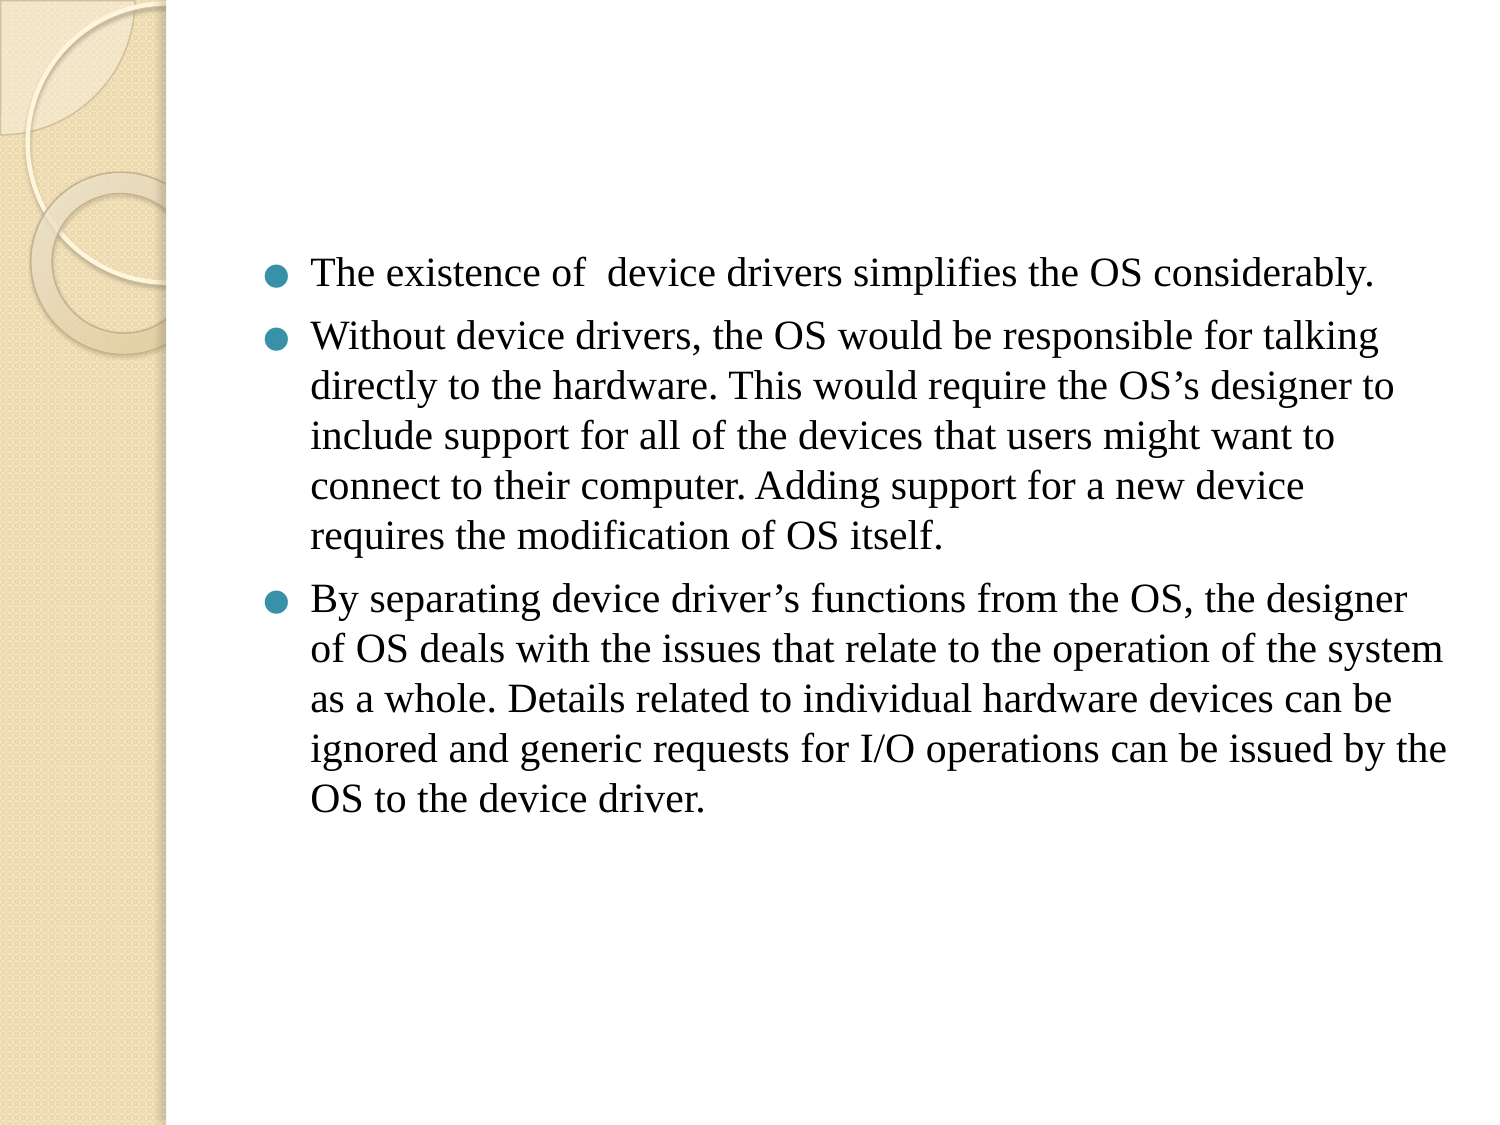

#
The existence of  device drivers simplifies the OS considerably.
Without device drivers, the OS would be responsible for talking directly to the hardware. This would require the OS’s designer to include support for all of the devices that users might want to connect to their computer. Adding support for a new device requires the modification of OS itself.
By separating device driver’s functions from the OS, the designer of OS deals with the issues that relate to the operation of the system as a whole. Details related to individual hardware devices can be ignored and generic requests for I/O operations can be issued by the OS to the device driver.